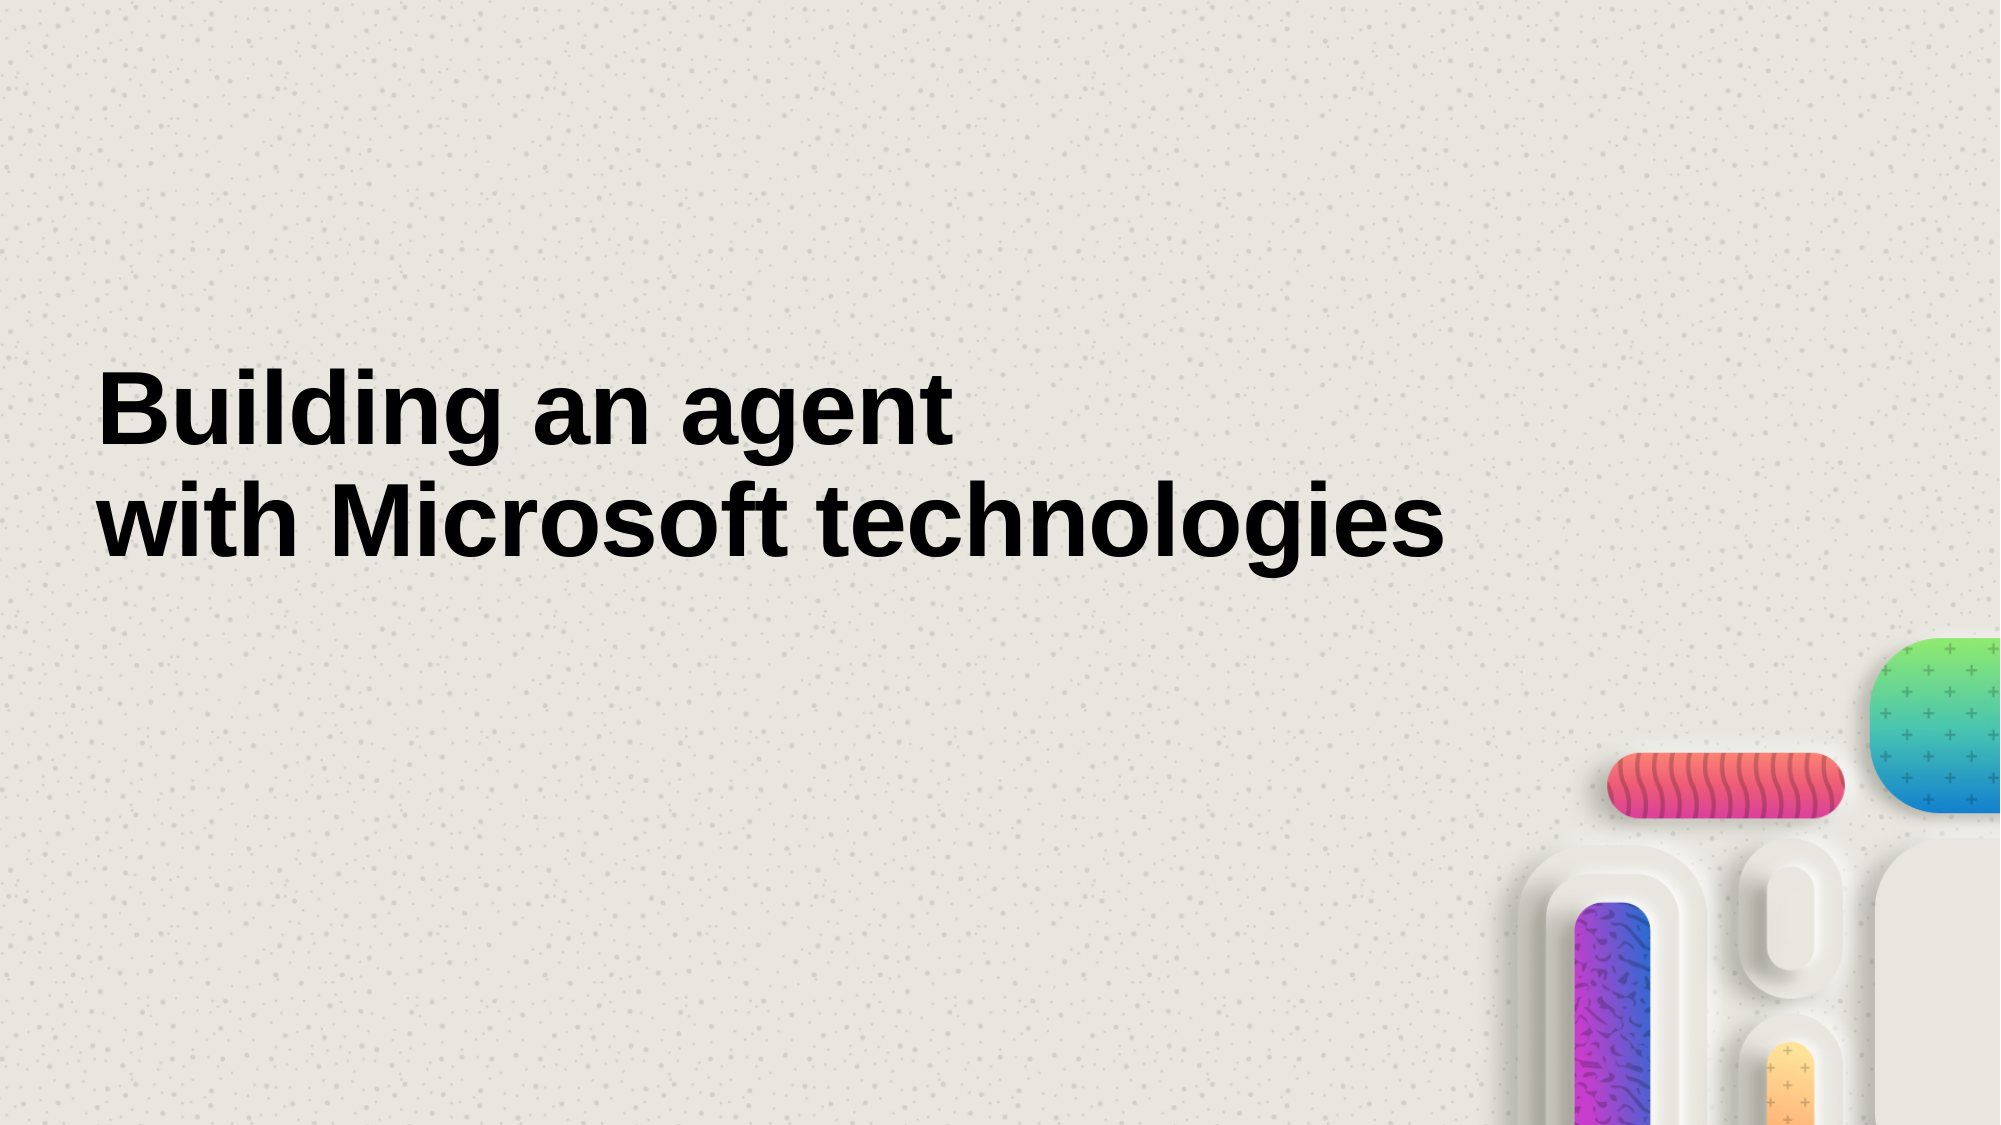

# Building an agent with Microsoft technologies